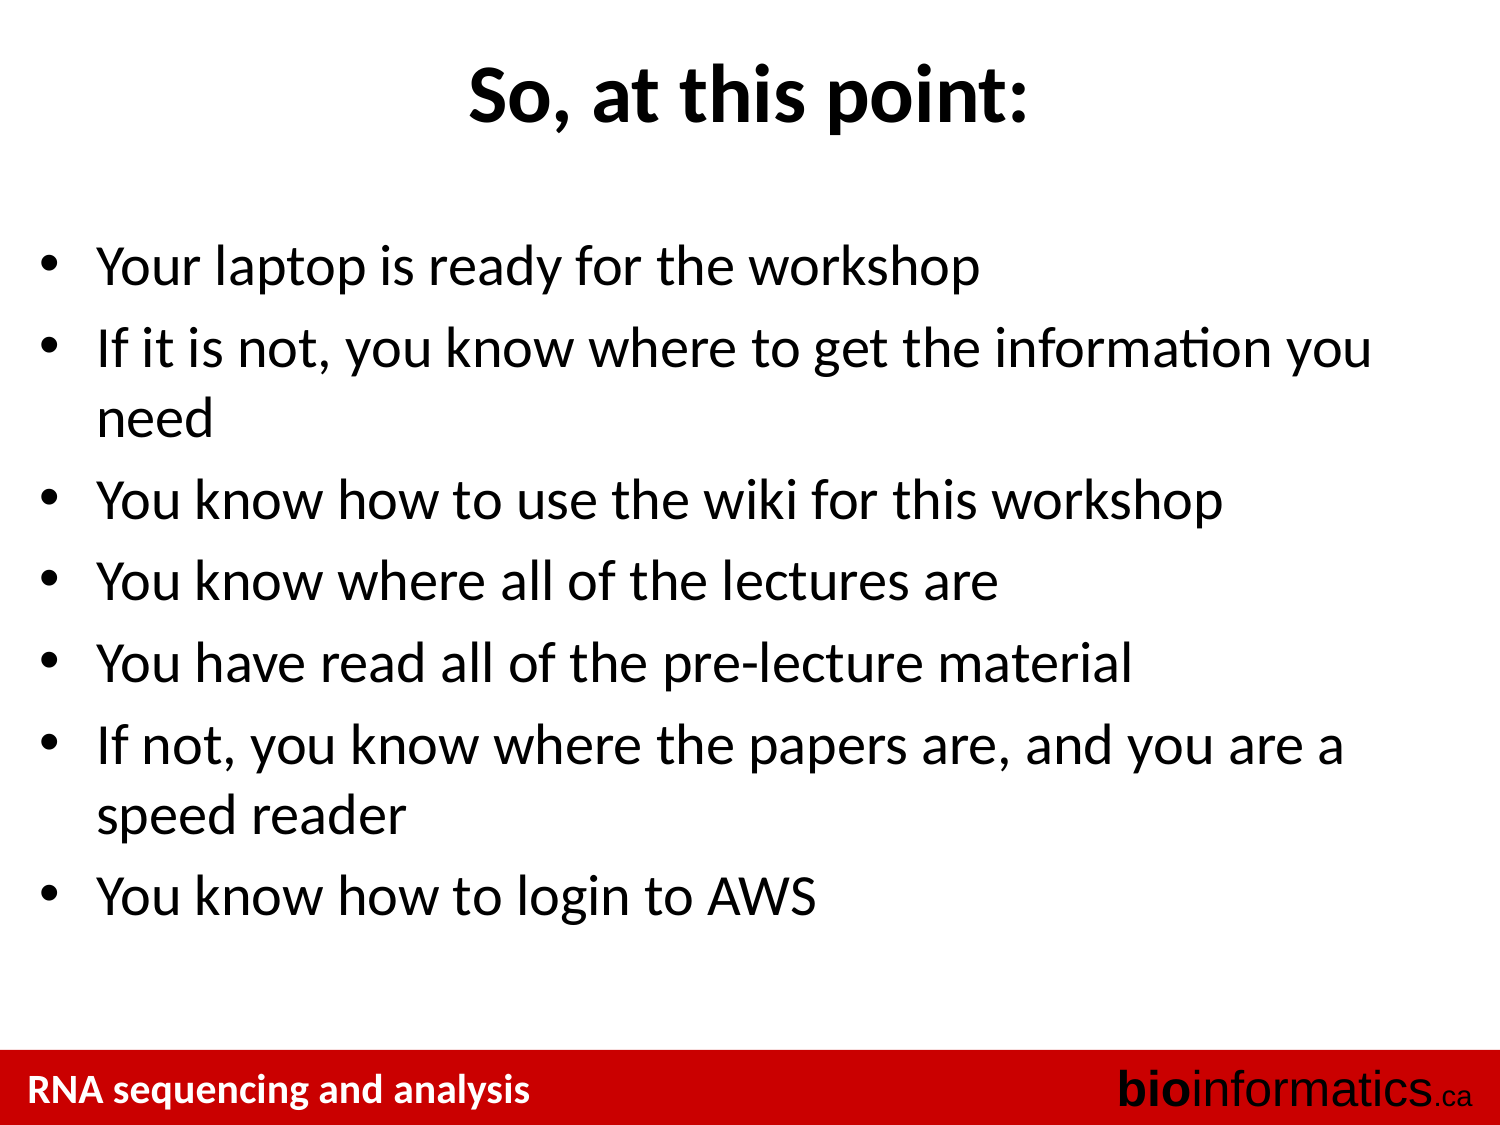

# So, at this point:
Your laptop is ready for the workshop
If it is not, you know where to get the information you need
You know how to use the wiki for this workshop
You know where all of the lectures are
You have read all of the pre-lecture material
If not, you know where the papers are, and you are a speed reader
You know how to login to AWS